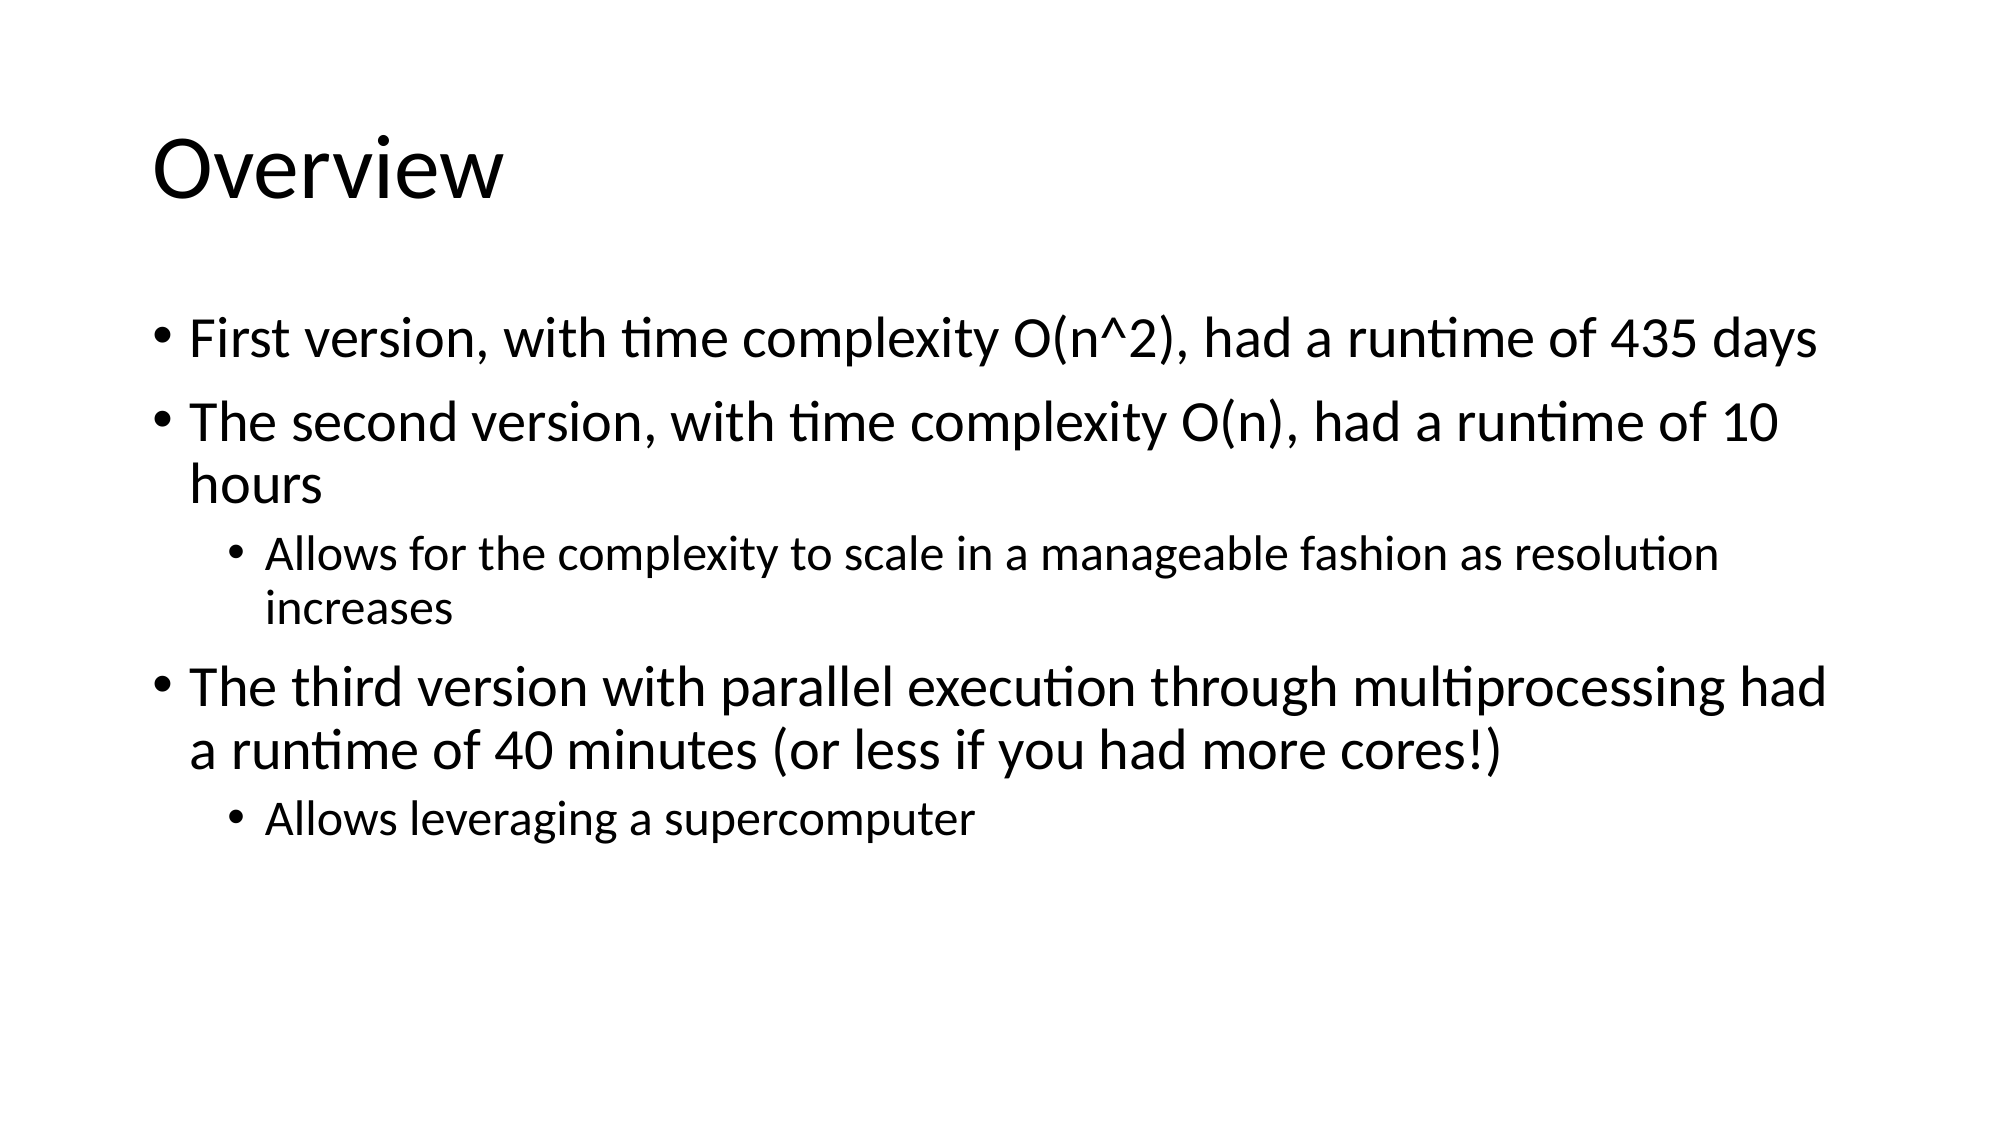

# Overview
First version, with time complexity O(n^2), had a runtime of 435 days
The second version, with time complexity O(n), had a runtime of 10 hours
Allows for the complexity to scale in a manageable fashion as resolution increases
The third version with parallel execution through multiprocessing had a runtime of 40 minutes (or less if you had more cores!)
Allows leveraging a supercomputer